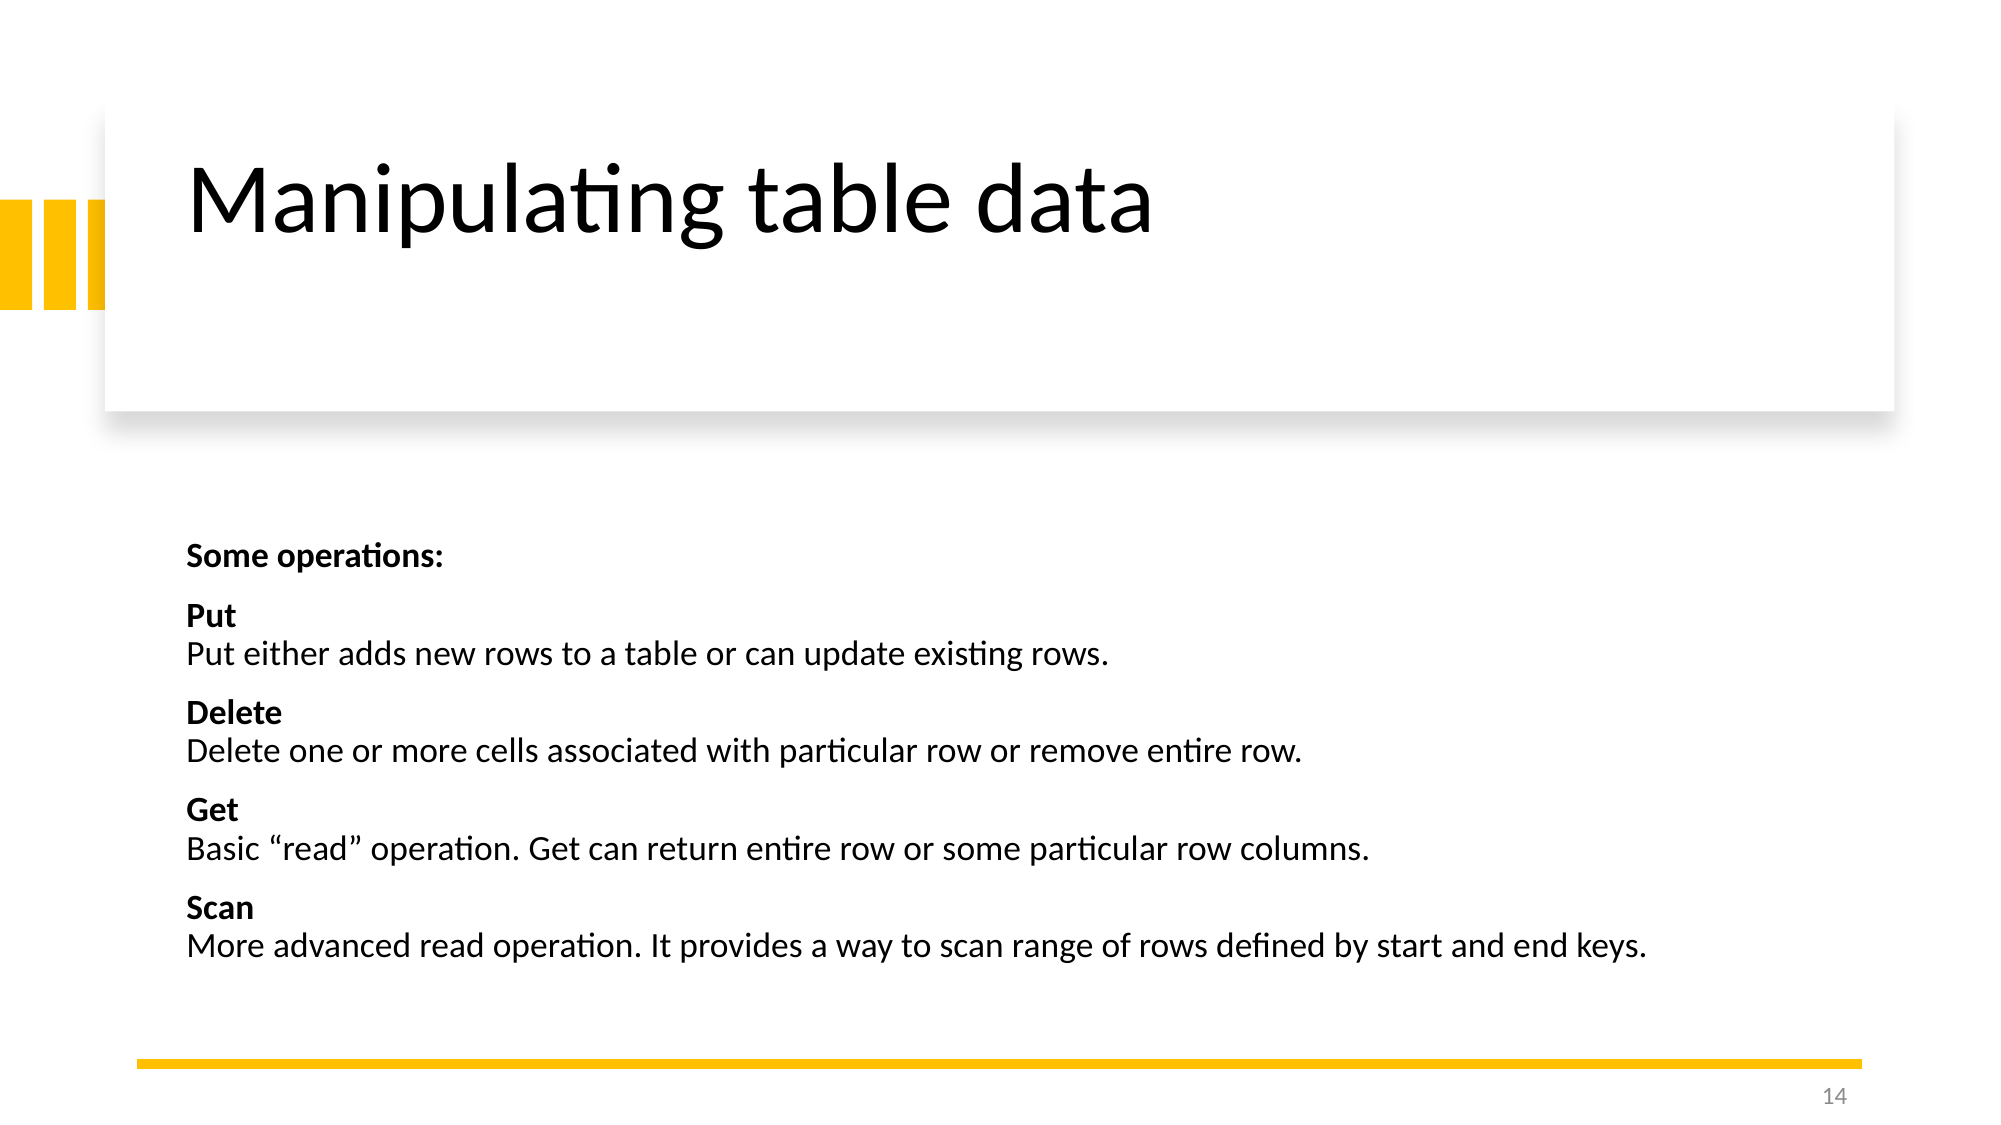

# Manipulating table data

Some operations:
Put
Put either adds new rows to a table or can update existing rows.
Delete
Delete one or more cells associated with particular row or remove entire row.
Get
Basic “read” operation. Get can return entire row or some particular row columns.
Scan
More advanced read operation. It provides a way to scan range of rows defined by start and end keys.
14